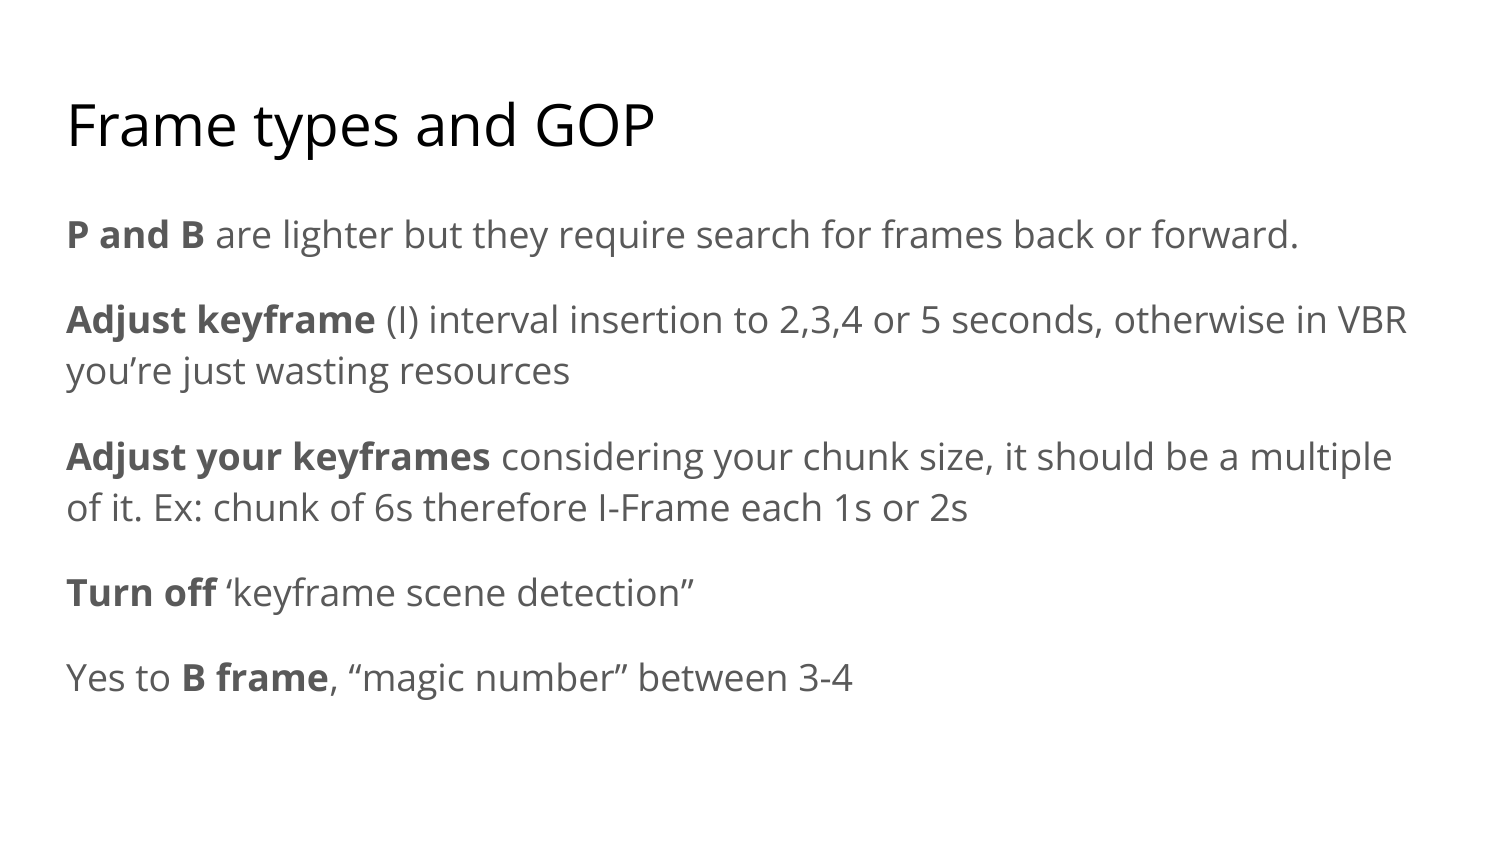

# Frame types and GOP
P and B are lighter but they require search for frames back or forward.
Adjust keyframe (I) interval insertion to 2,3,4 or 5 seconds, otherwise in VBR you’re just wasting resources
Adjust your keyframes considering your chunk size, it should be a multiple of it. Ex: chunk of 6s therefore I-Frame each 1s or 2s
Turn off ‘keyframe scene detection”
Yes to B frame, “magic number” between 3-4